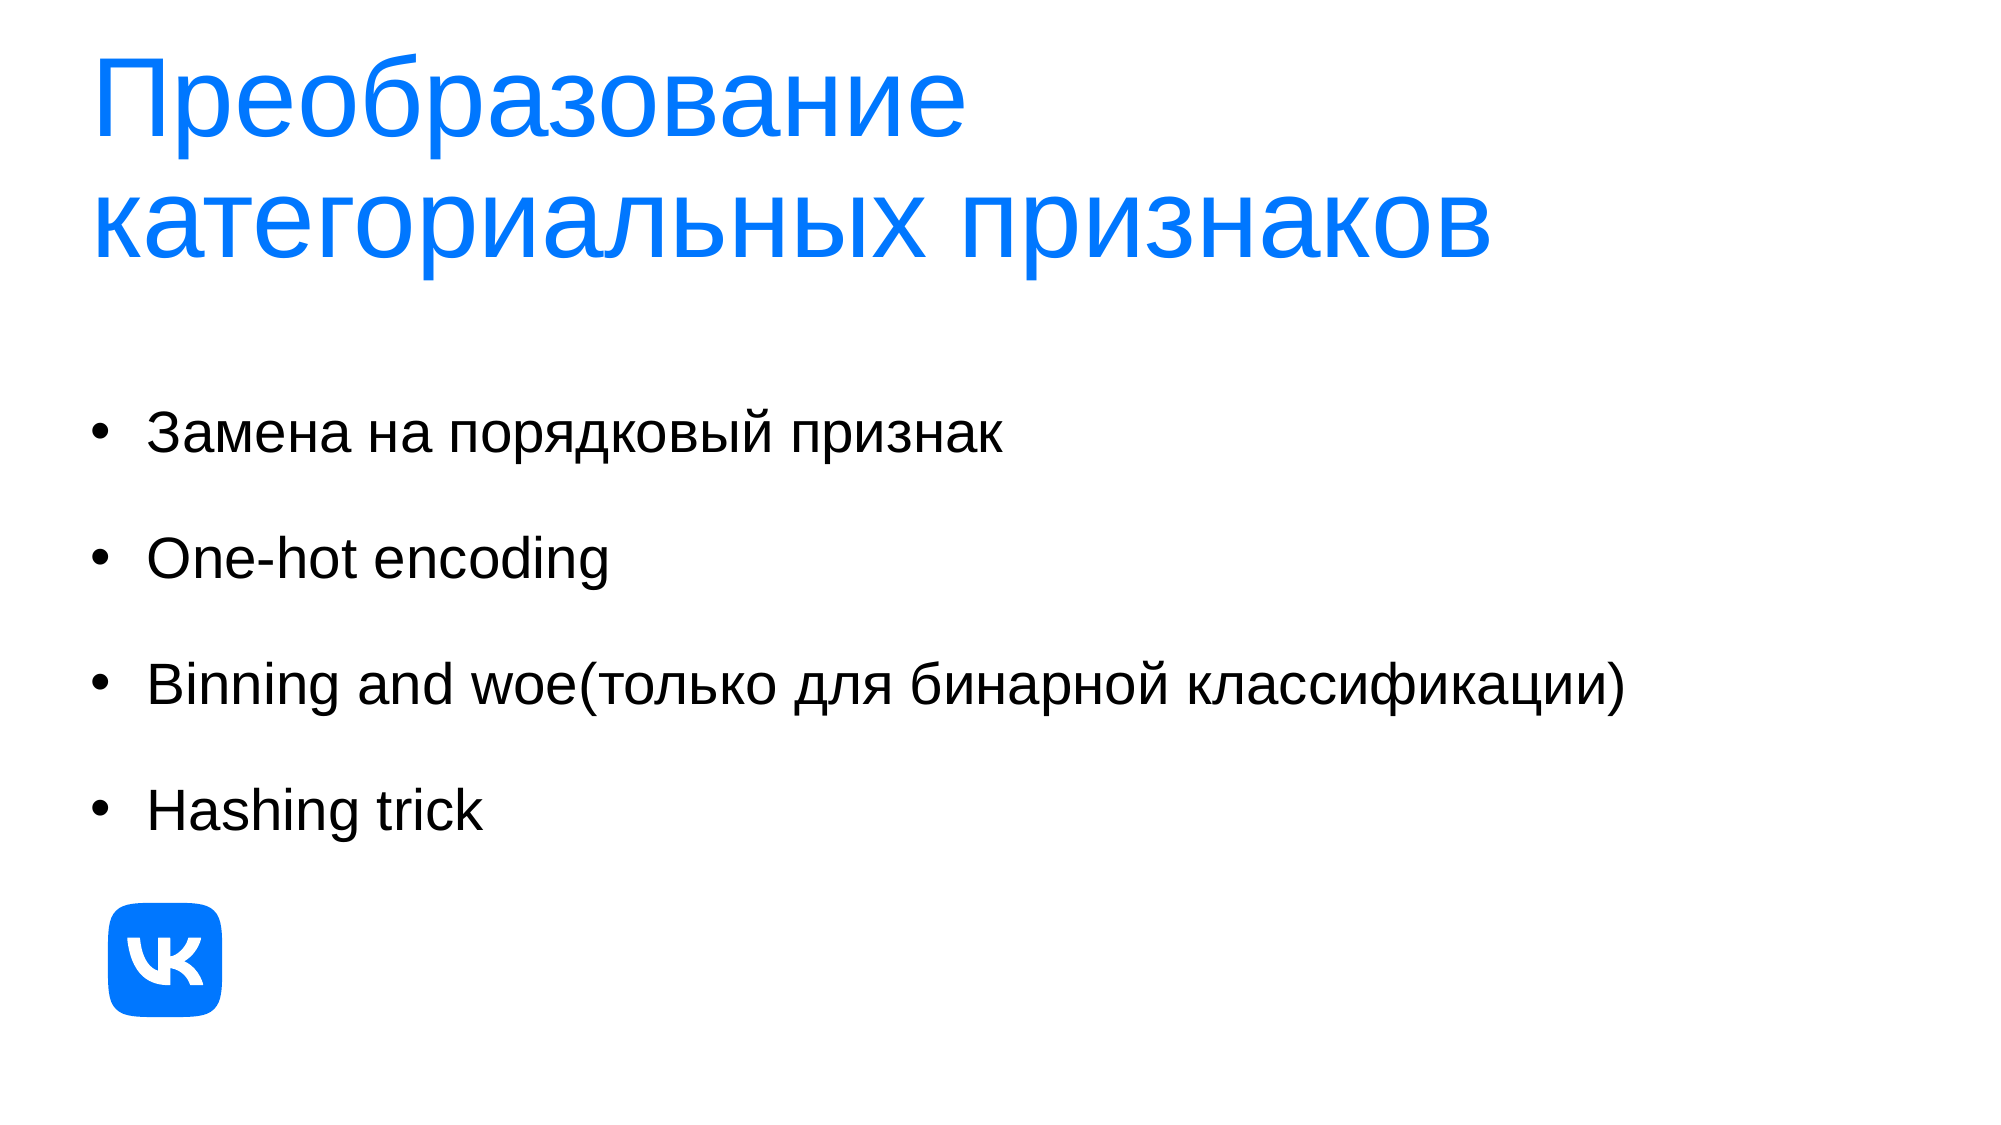

# Преобразование категориальных признаков
Замена на порядковый признак

One-hot encoding

Binning and woe(только для бинарной классификации)

Hashing trick